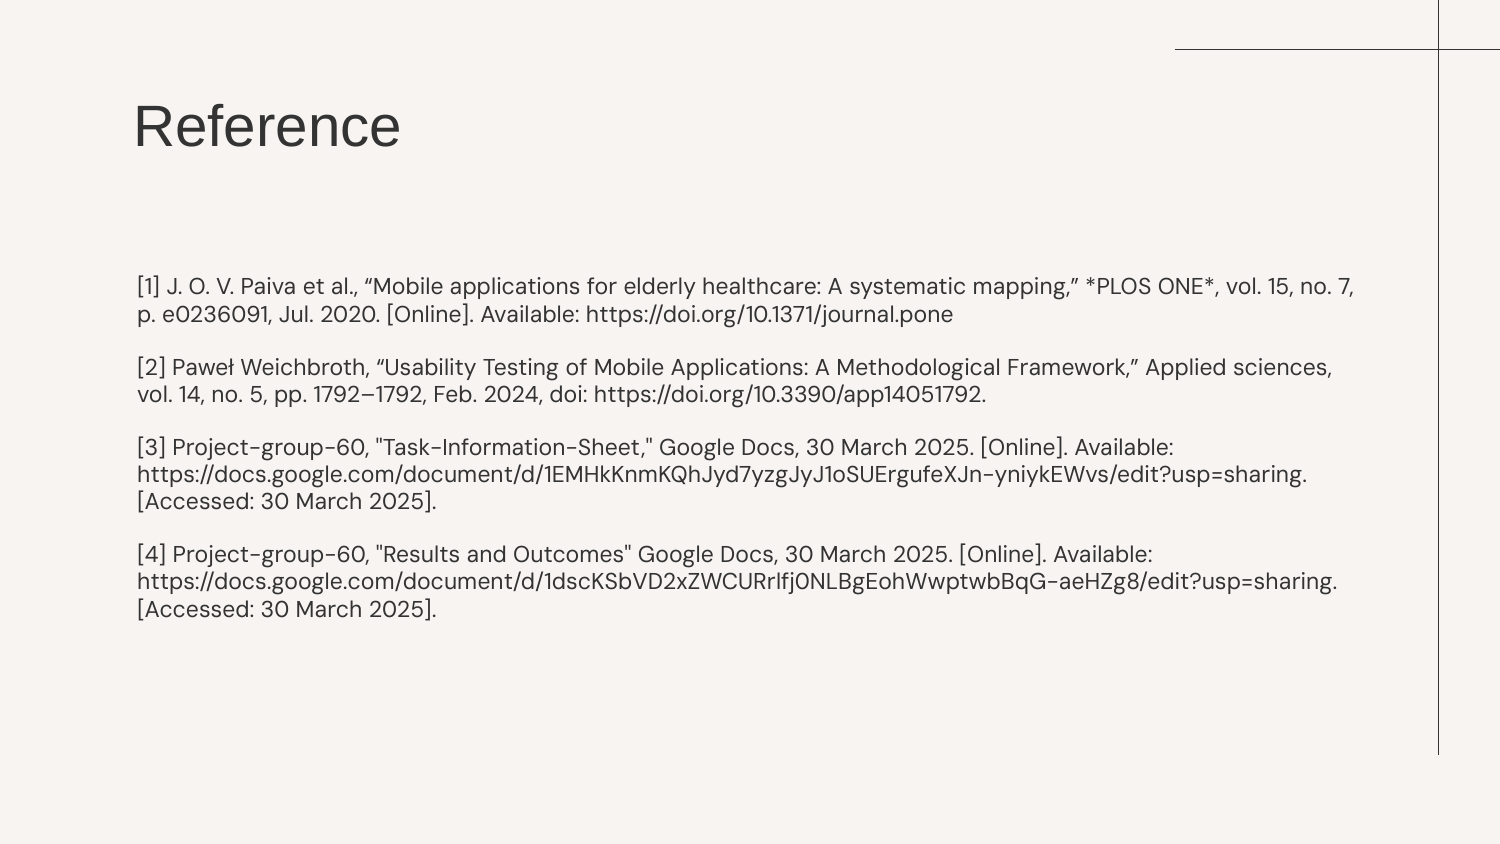

# Reference
[1] J. O. V. Paiva et al., “Mobile applications for elderly healthcare: A systematic mapping,” *PLOS ONE*, vol. 15, no. 7, p. e0236091, Jul. 2020. [Online]. Available: https://doi.org/10.1371/journal.pone
[2] Paweł Weichbroth, “Usability Testing of Mobile Applications: A Methodological Framework,” Applied sciences, vol. 14, no. 5, pp. 1792–1792, Feb. 2024, doi: https://doi.org/10.3390/app14051792.
[3] Project-group-60, "Task-Information-Sheet," Google Docs, 30 March 2025. [Online]. Available: https://docs.google.com/document/d/1EMHkKnmKQhJyd7yzgJyJ1oSUErgufeXJn-yniykEWvs/edit?usp=sharing. [Accessed: 30 March 2025].
[4] Project-group-60, "Results and Outcomes" Google Docs, 30 March 2025. [Online]. Available: https://docs.google.com/document/d/1dscKSbVD2xZWCURrlfj0NLBgEohWwptwbBqG-aeHZg8/edit?usp=sharing. [Accessed: 30 March 2025].

‌